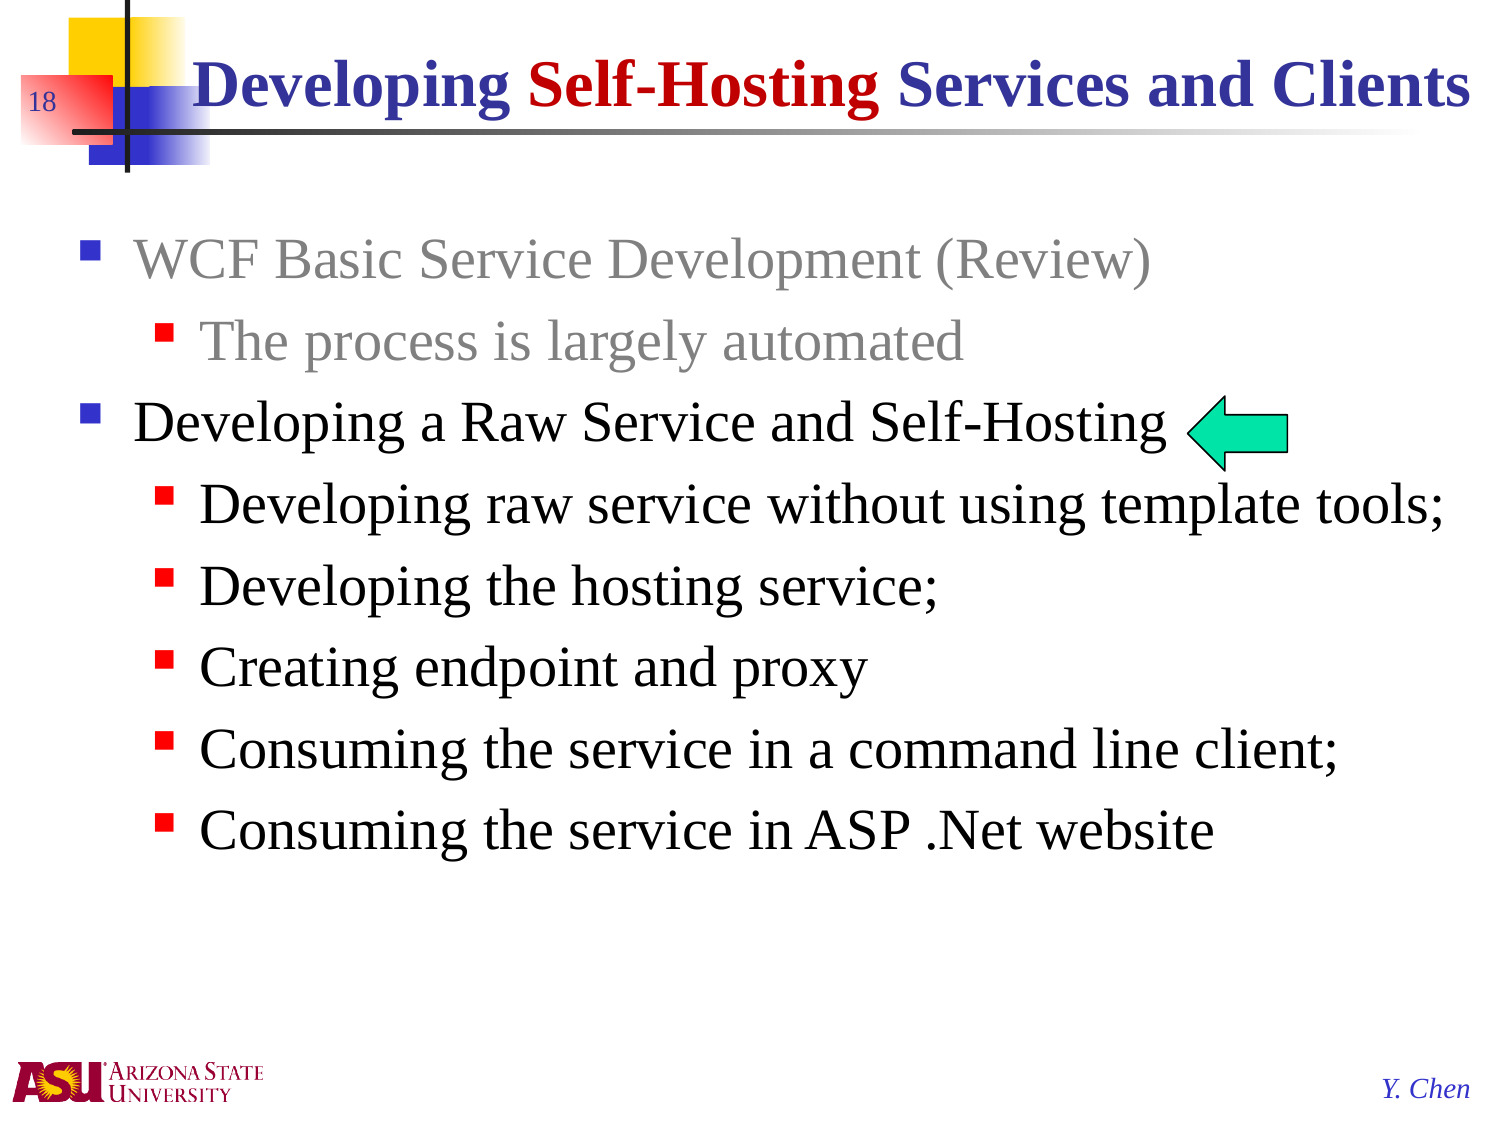

# Developing Self-Hosting Services and Clients
18
WCF Basic Service Development (Review)
The process is largely automated
Developing a Raw Service and Self-Hosting
Developing raw service without using template tools;
Developing the hosting service;
Creating endpoint and proxy
Consuming the service in a command line client;
Consuming the service in ASP .Net website